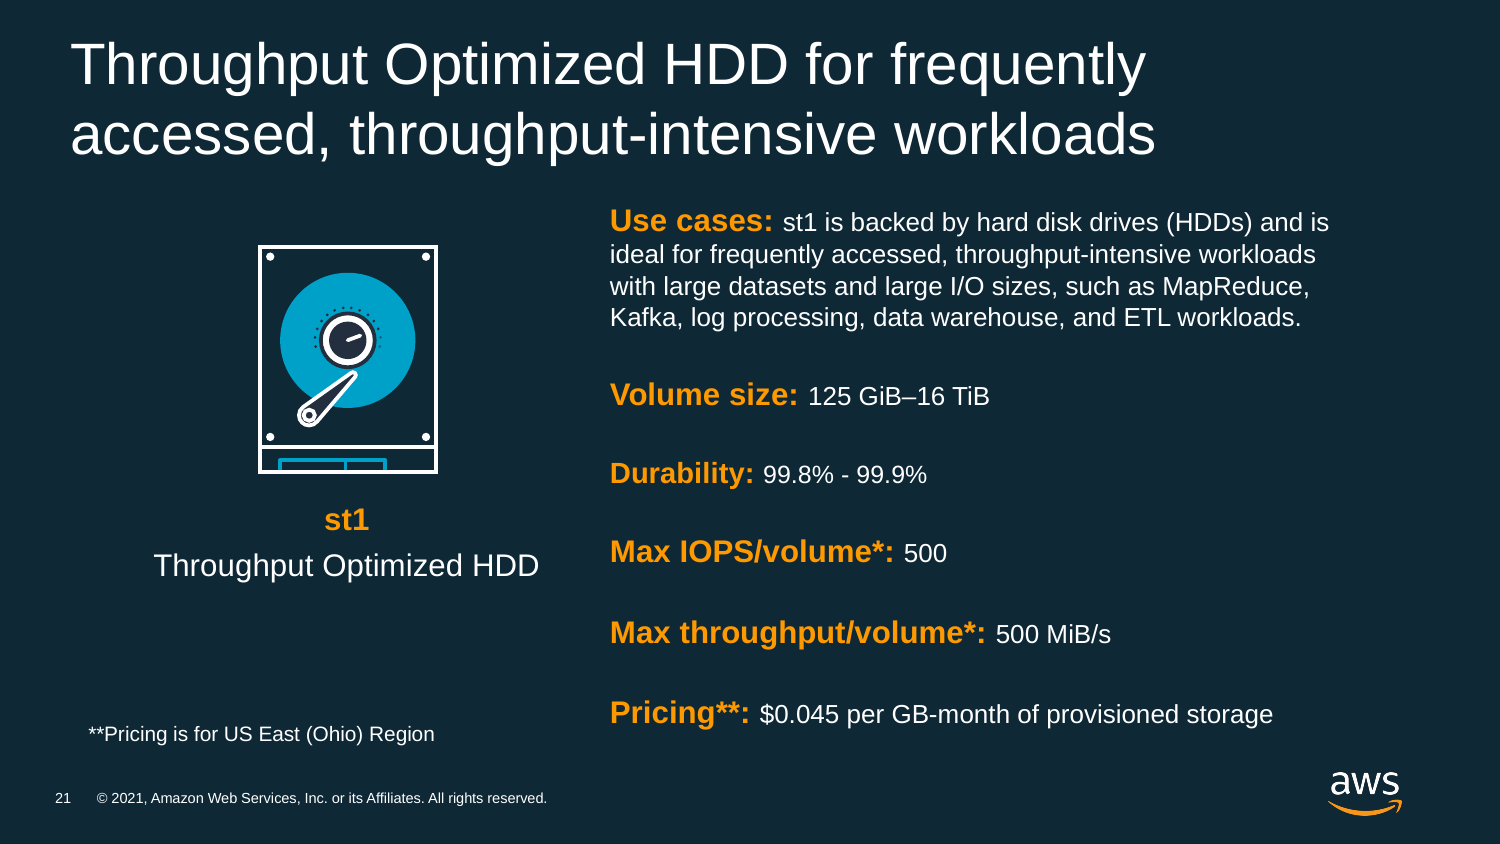

# Throughput Optimized HDD for frequently accessed, throughput-intensive workloads
Use cases: st1 is backed by hard disk drives (HDDs) and is ideal for frequently accessed, throughput-intensive workloads with large datasets and large I/O sizes, such as MapReduce, Kafka, log processing, data warehouse, and ETL workloads.

Volume size: 125 GiB–16 TiB

Durability: 99.8% - 99.9%

Max IOPS/volume*: 500

Max throughput/volume*: 500 MiB/s

Pricing**: $0.045 per GB-month of provisioned storage

st1
Throughput Optimized HDD
**Pricing is for US East (Ohio) Region